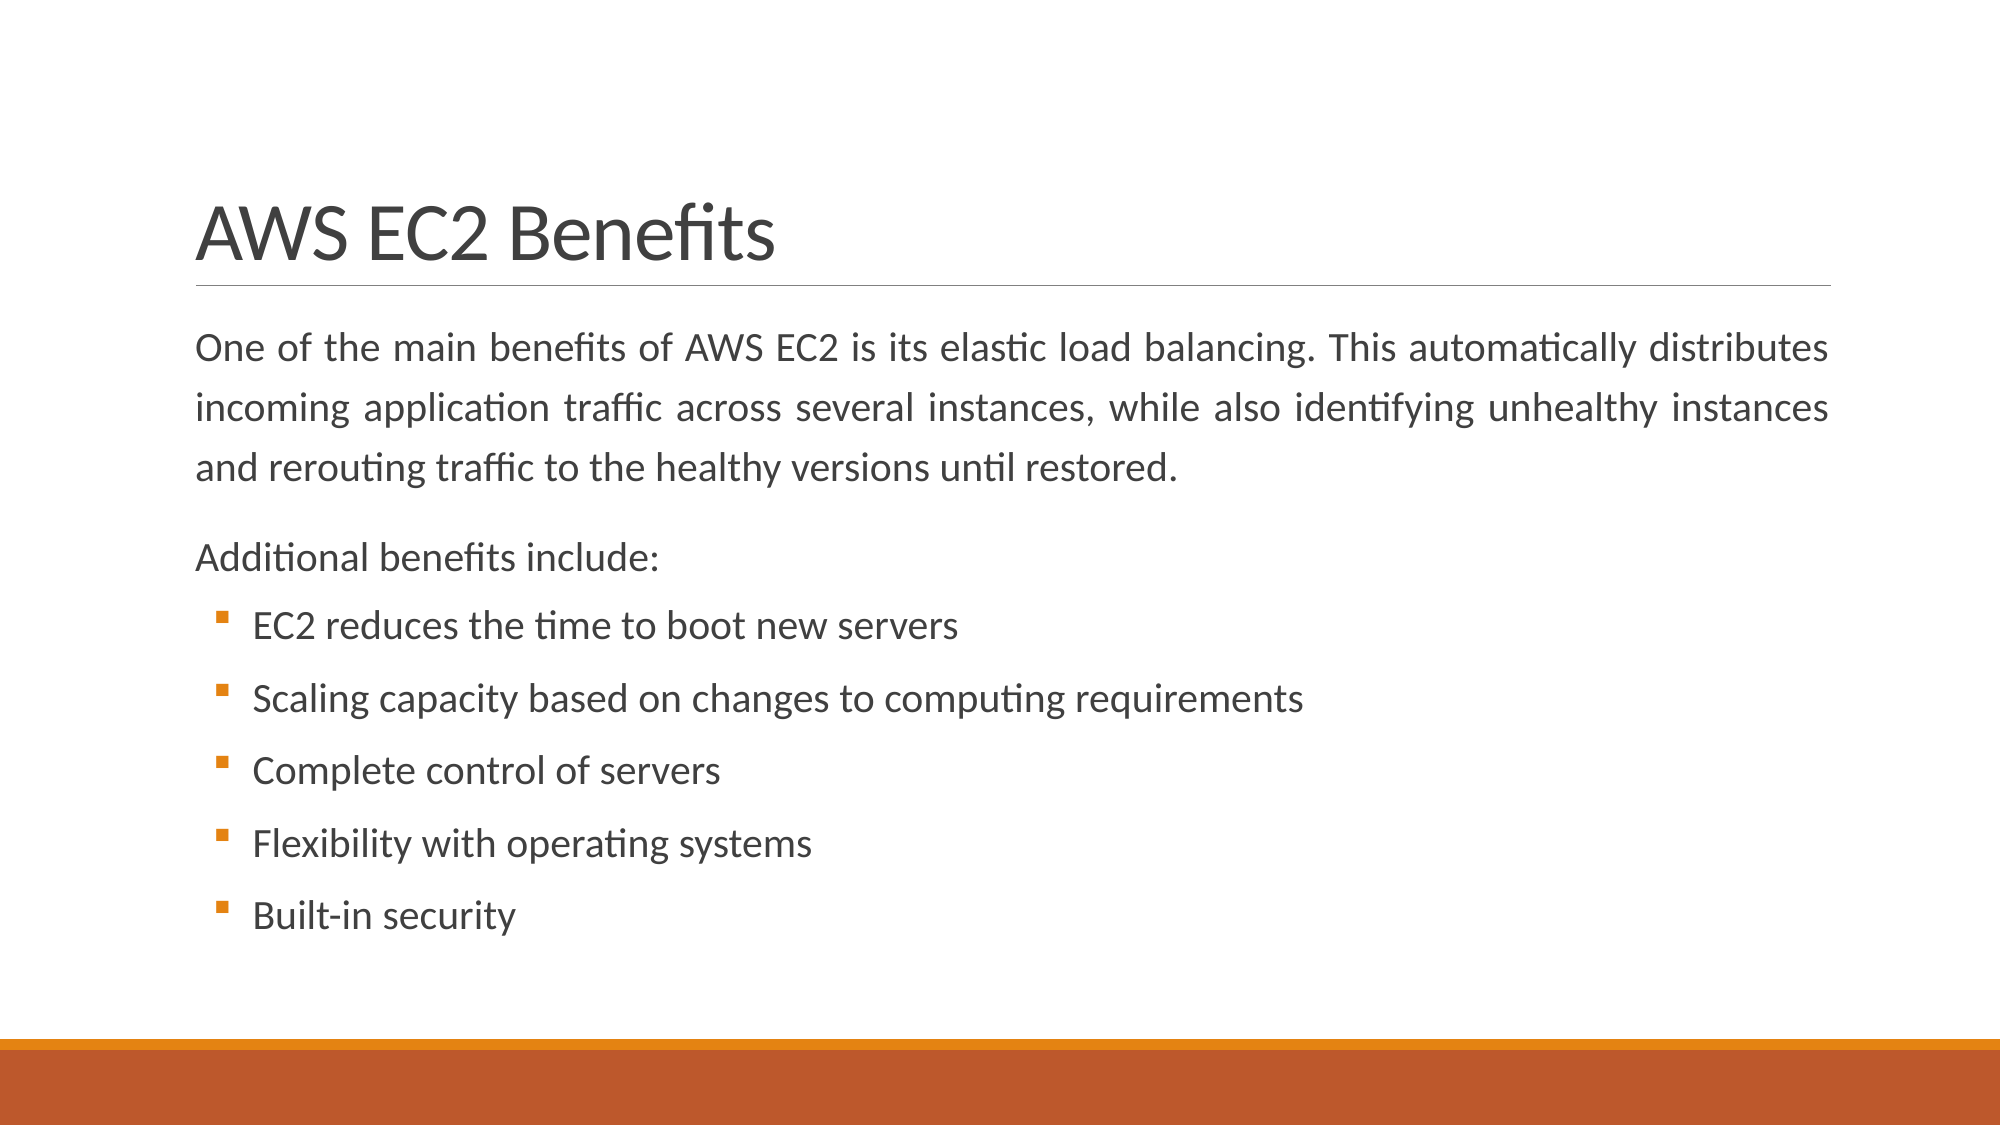

# AWS EC2 Benefits
One of the main benefits of AWS EC2 is its elastic load balancing. This automatically distributes incoming application traffic across several instances, while also identifying unhealthy instances and rerouting traffic to the healthy versions until restored.
Additional benefits include:
 EC2 reduces the time to boot new servers
 Scaling capacity based on changes to computing requirements
 Complete control of servers
 Flexibility with operating systems
 Built-in security